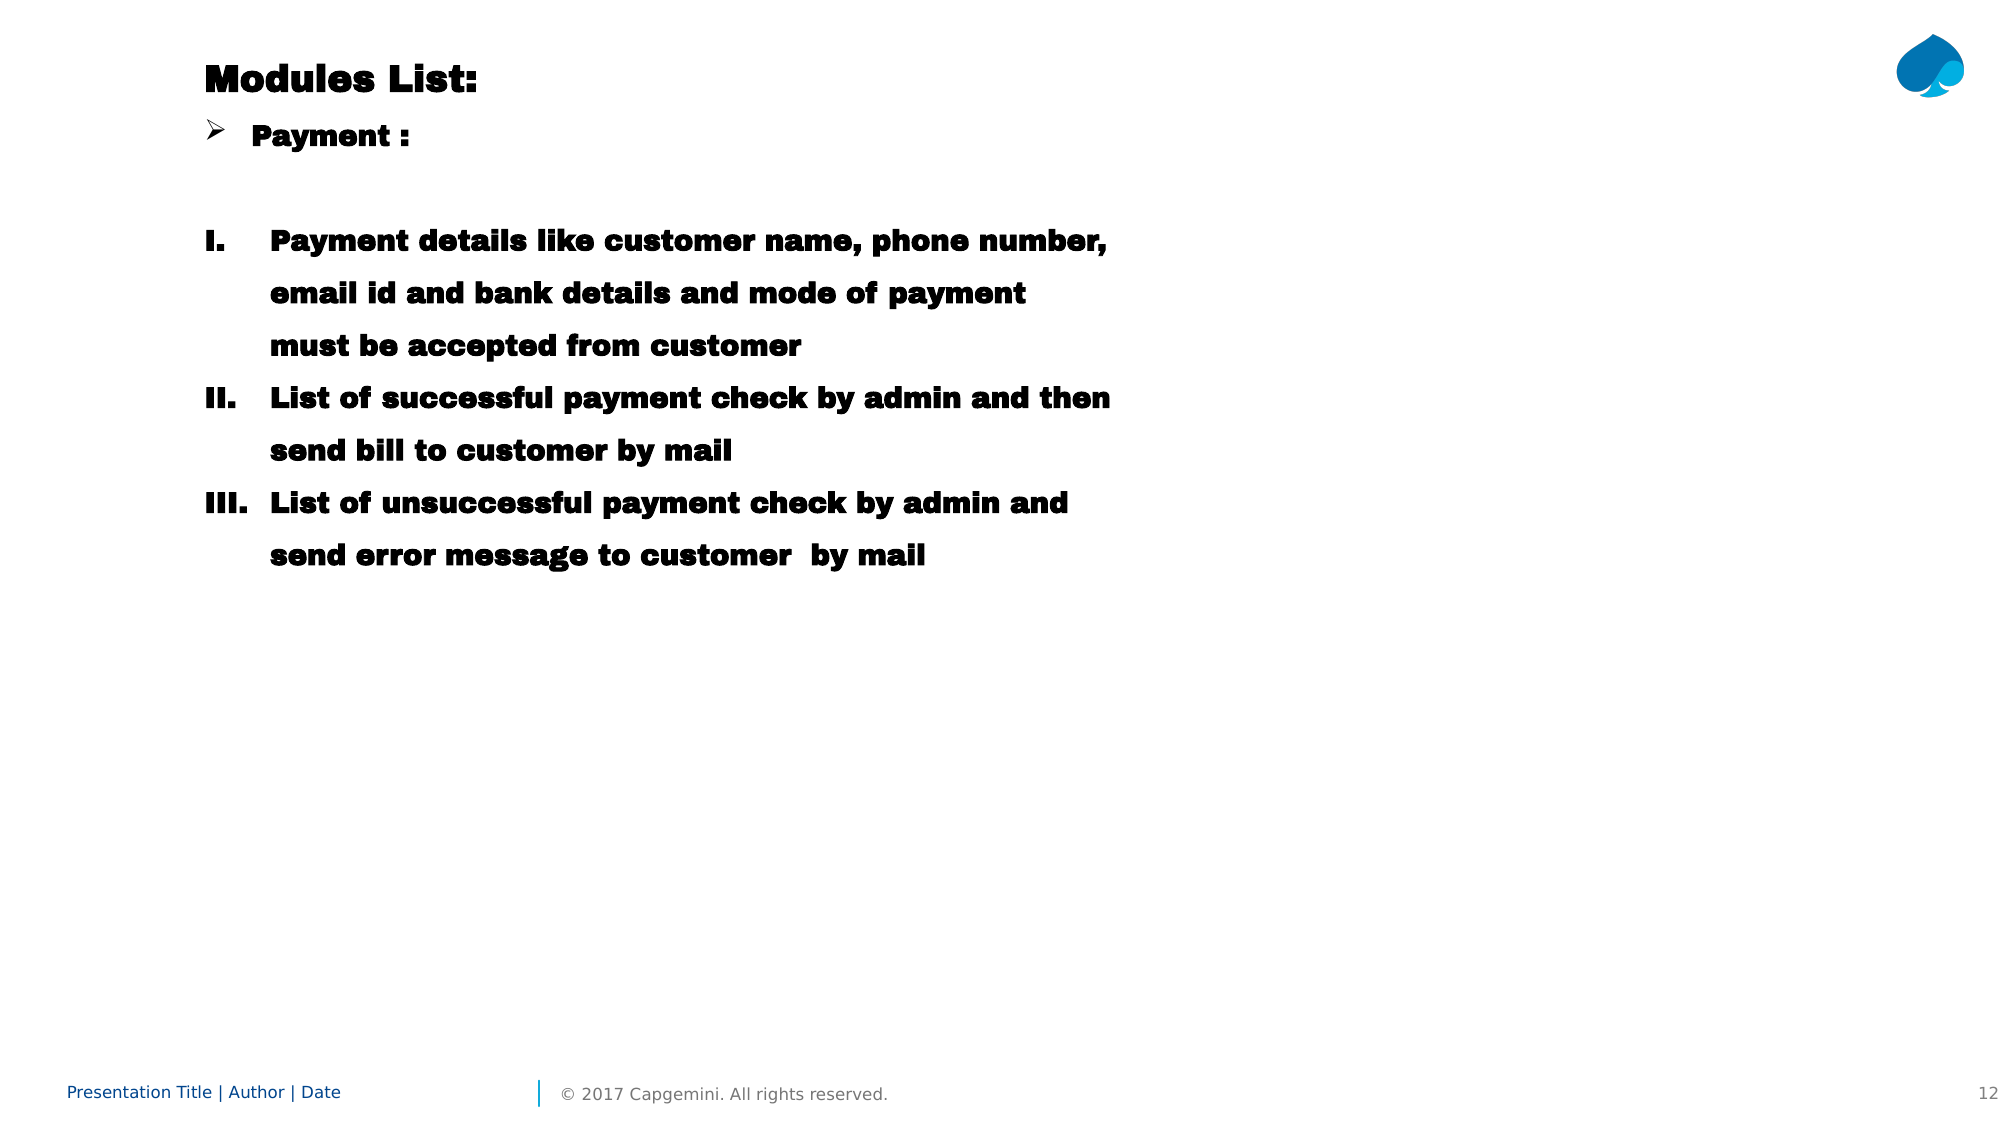

Modules List:
Payment :

Payment details like customer name, phone number, email id and bank details and mode of payment must be accepted from customer
List of successful payment check by admin and then send bill to customer by mail
List of unsuccessful payment check by admin and send error message to customer  by mail